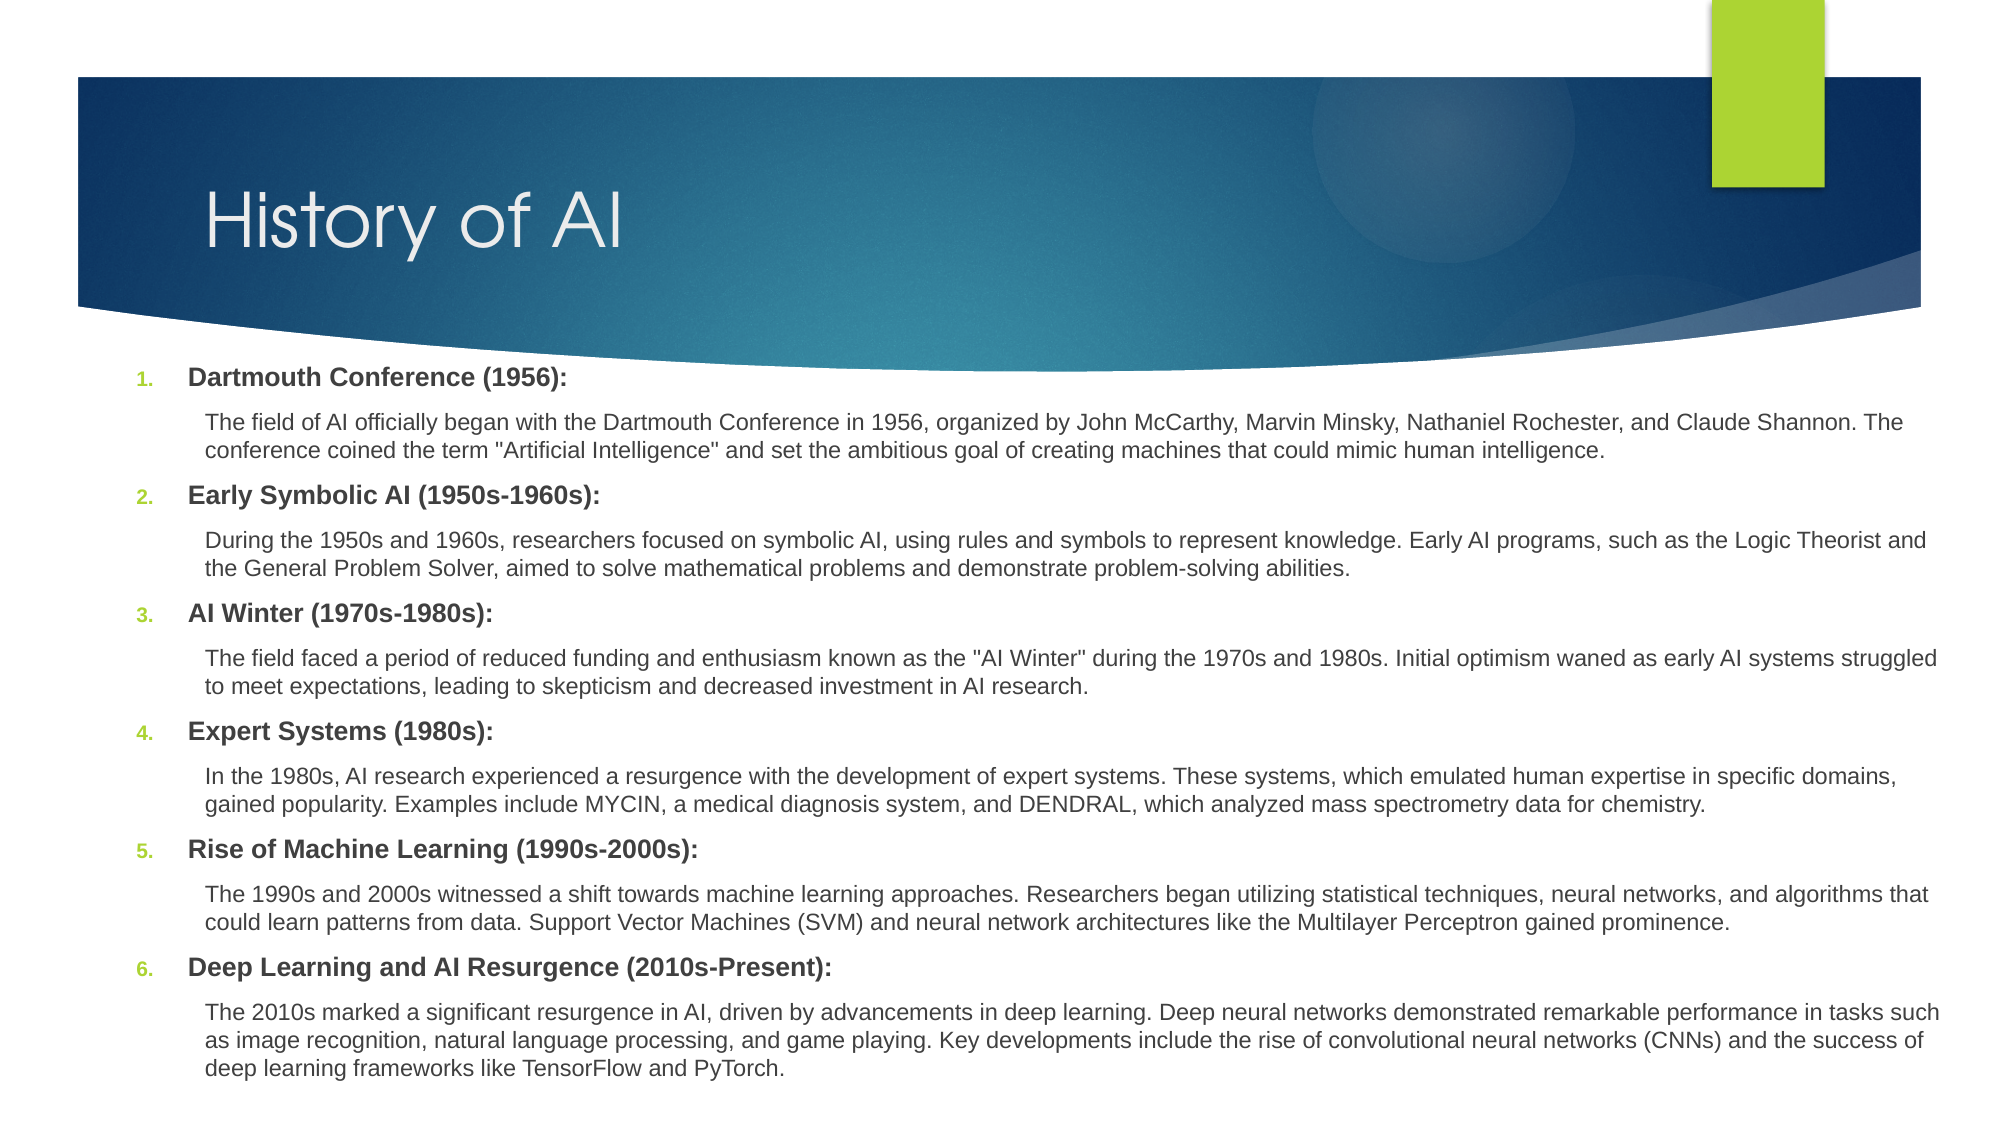

# History of AI
Dartmouth Conference (1956):
The field of AI officially began with the Dartmouth Conference in 1956, organized by John McCarthy, Marvin Minsky, Nathaniel Rochester, and Claude Shannon. The conference coined the term "Artificial Intelligence" and set the ambitious goal of creating machines that could mimic human intelligence.
Early Symbolic AI (1950s-1960s):
During the 1950s and 1960s, researchers focused on symbolic AI, using rules and symbols to represent knowledge. Early AI programs, such as the Logic Theorist and the General Problem Solver, aimed to solve mathematical problems and demonstrate problem-solving abilities.
AI Winter (1970s-1980s):
The field faced a period of reduced funding and enthusiasm known as the "AI Winter" during the 1970s and 1980s. Initial optimism waned as early AI systems struggled to meet expectations, leading to skepticism and decreased investment in AI research.
Expert Systems (1980s):
In the 1980s, AI research experienced a resurgence with the development of expert systems. These systems, which emulated human expertise in specific domains, gained popularity. Examples include MYCIN, a medical diagnosis system, and DENDRAL, which analyzed mass spectrometry data for chemistry.
Rise of Machine Learning (1990s-2000s):
The 1990s and 2000s witnessed a shift towards machine learning approaches. Researchers began utilizing statistical techniques, neural networks, and algorithms that could learn patterns from data. Support Vector Machines (SVM) and neural network architectures like the Multilayer Perceptron gained prominence.
Deep Learning and AI Resurgence (2010s-Present):
The 2010s marked a significant resurgence in AI, driven by advancements in deep learning. Deep neural networks demonstrated remarkable performance in tasks such as image recognition, natural language processing, and game playing. Key developments include the rise of convolutional neural networks (CNNs) and the success of deep learning frameworks like TensorFlow and PyTorch.